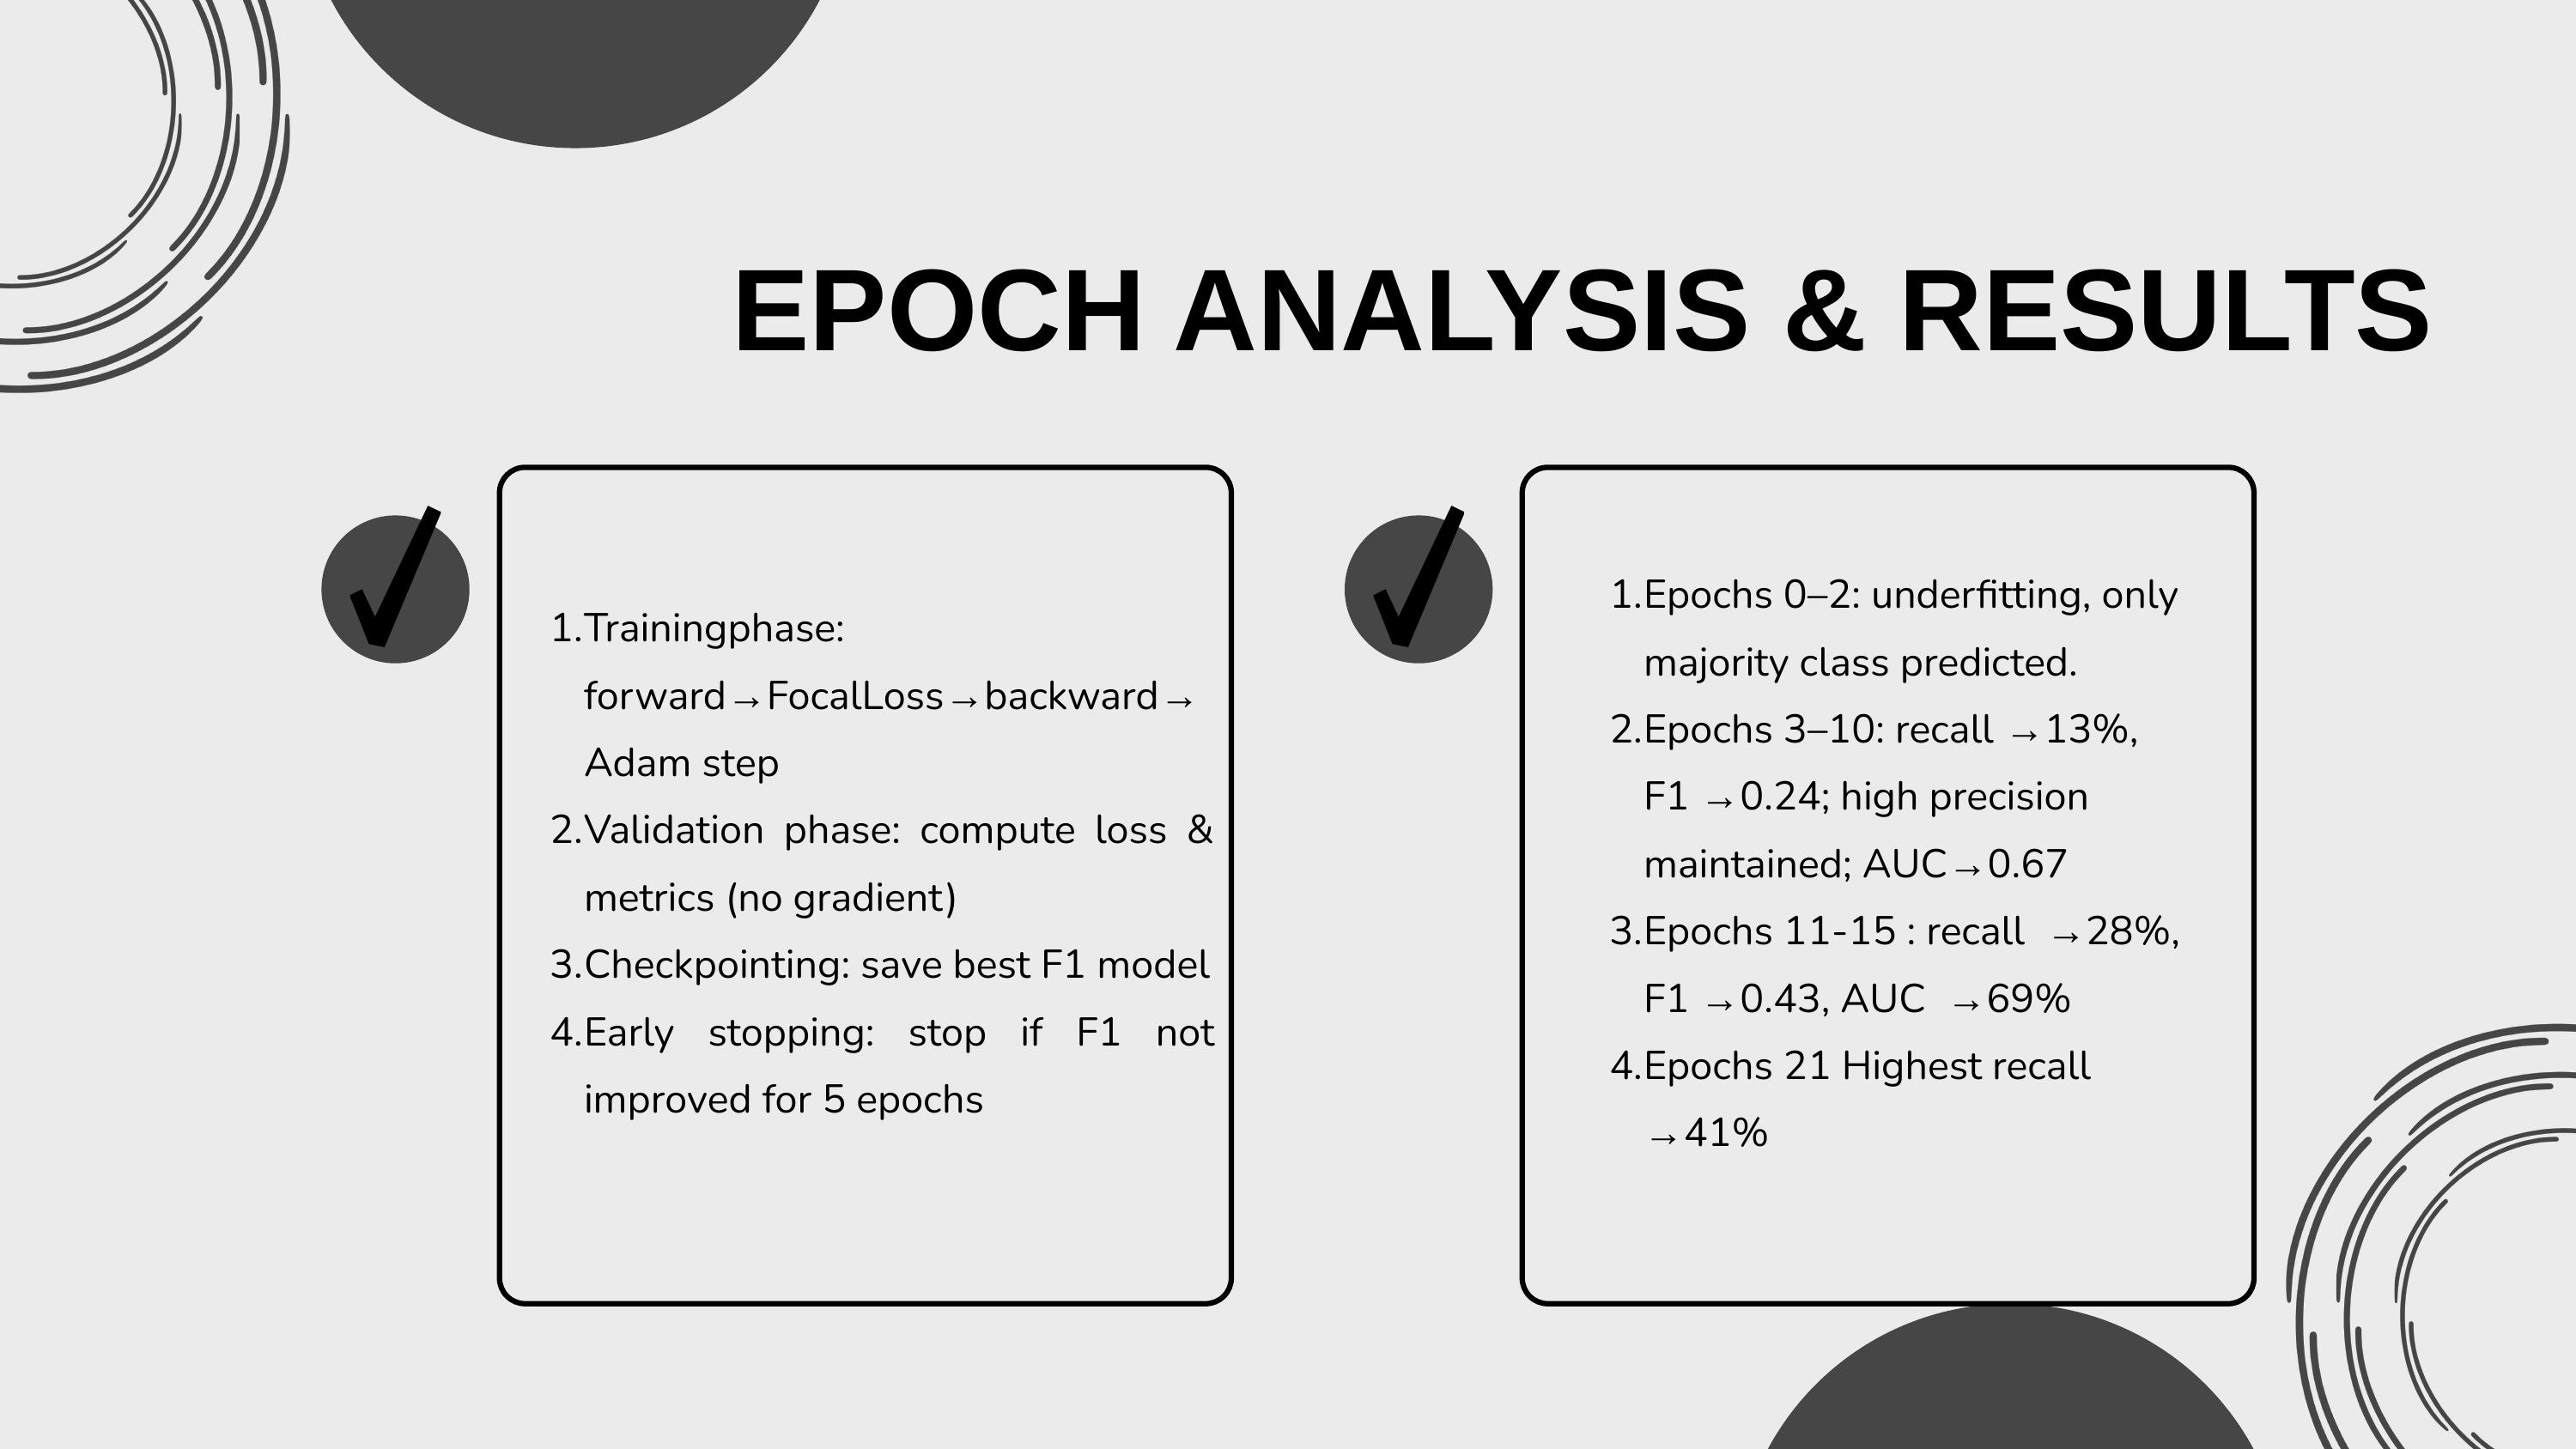

EPOCH ANALYSIS & RESULTS

Epochs 0–2: underfitting, only majority class predicted.
Epochs 3–10: recall →13%,  F1 →0.24; high precision maintained; AUC→0.67
Epochs 11-15 : recall  →28%, F1 →0.43, AUC  →69%
Epochs 21 Highest recall  →41%

Trainingphase: forward→FocalLoss→backward→Adam step
Validation phase: compute loss & metrics (no gradient)
Checkpointing: save best F1 model
Early stopping: stop if F1 not improved for 5 epochs